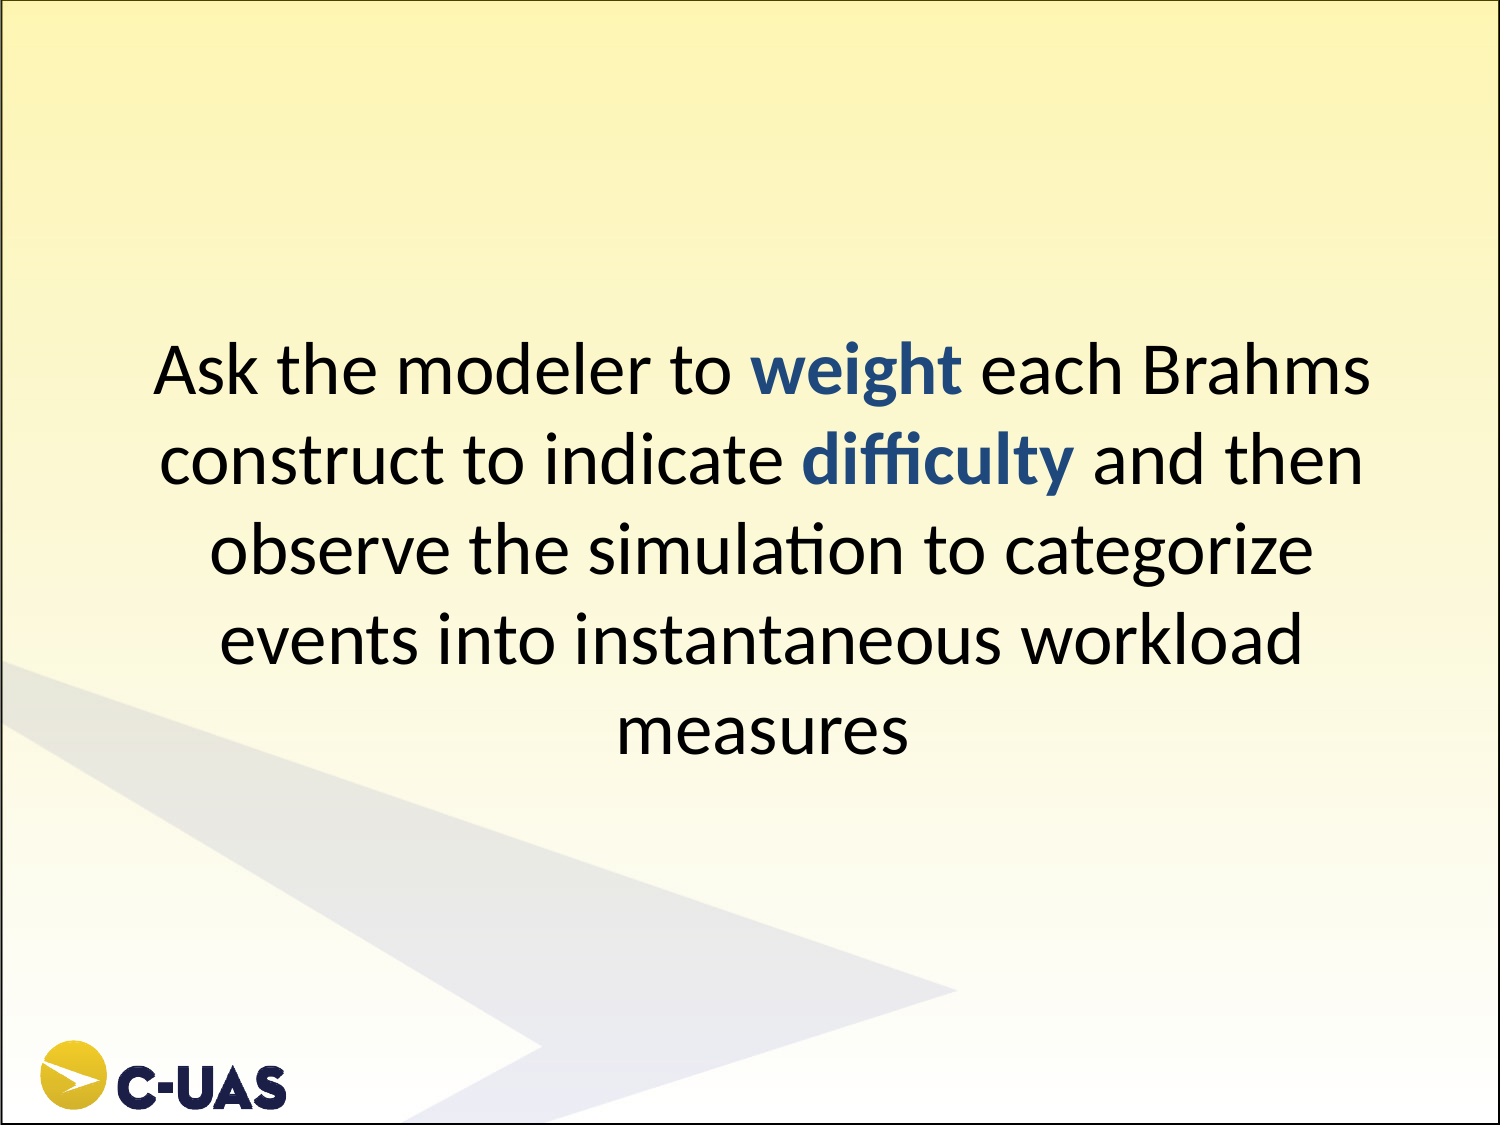

Ask the modeler to weight each Brahms construct to indicate difficulty and then observe the simulation to categorize events into instantaneous workload measures